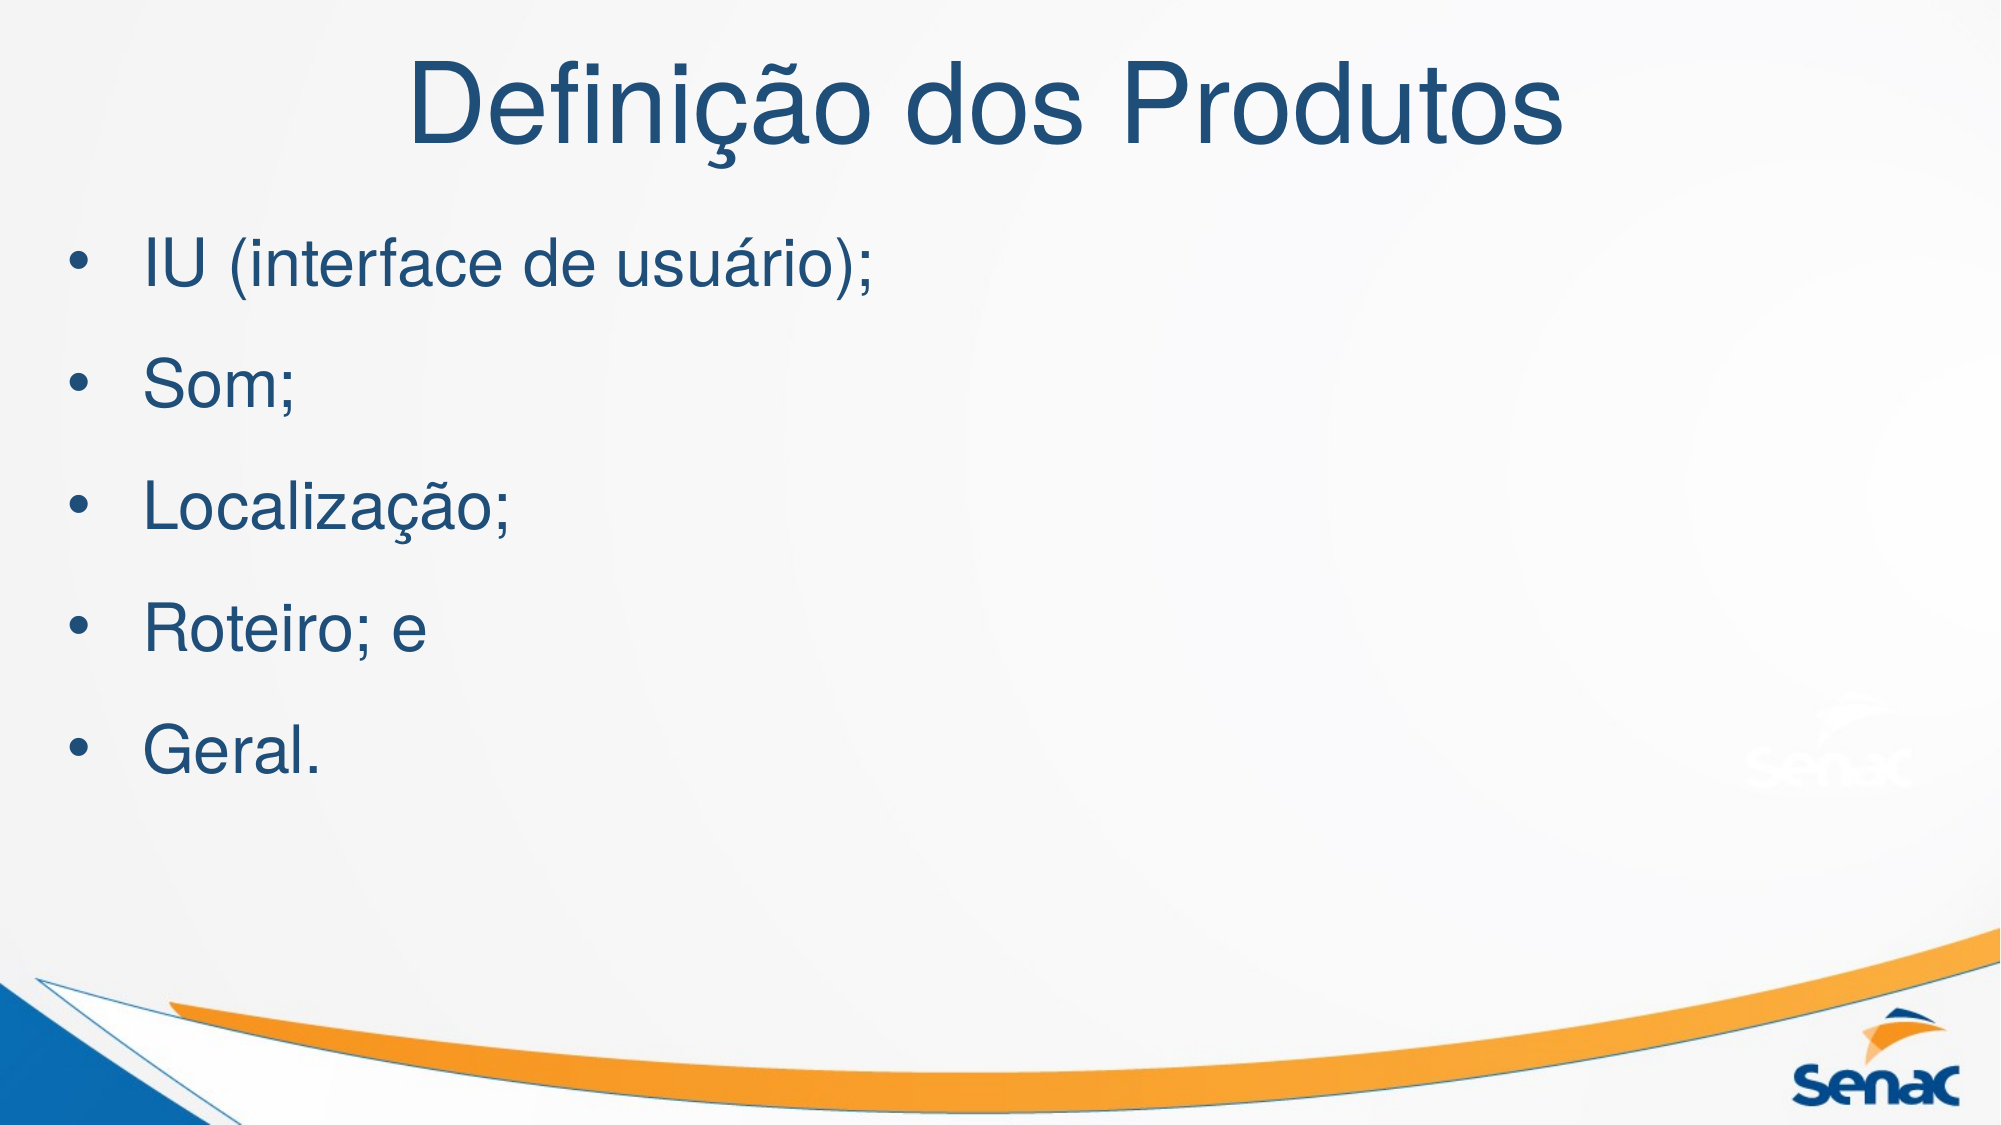

# Definição dos Produtos
IU (interface de usuário);
Som;
Localização;
Roteiro; e
Geral.